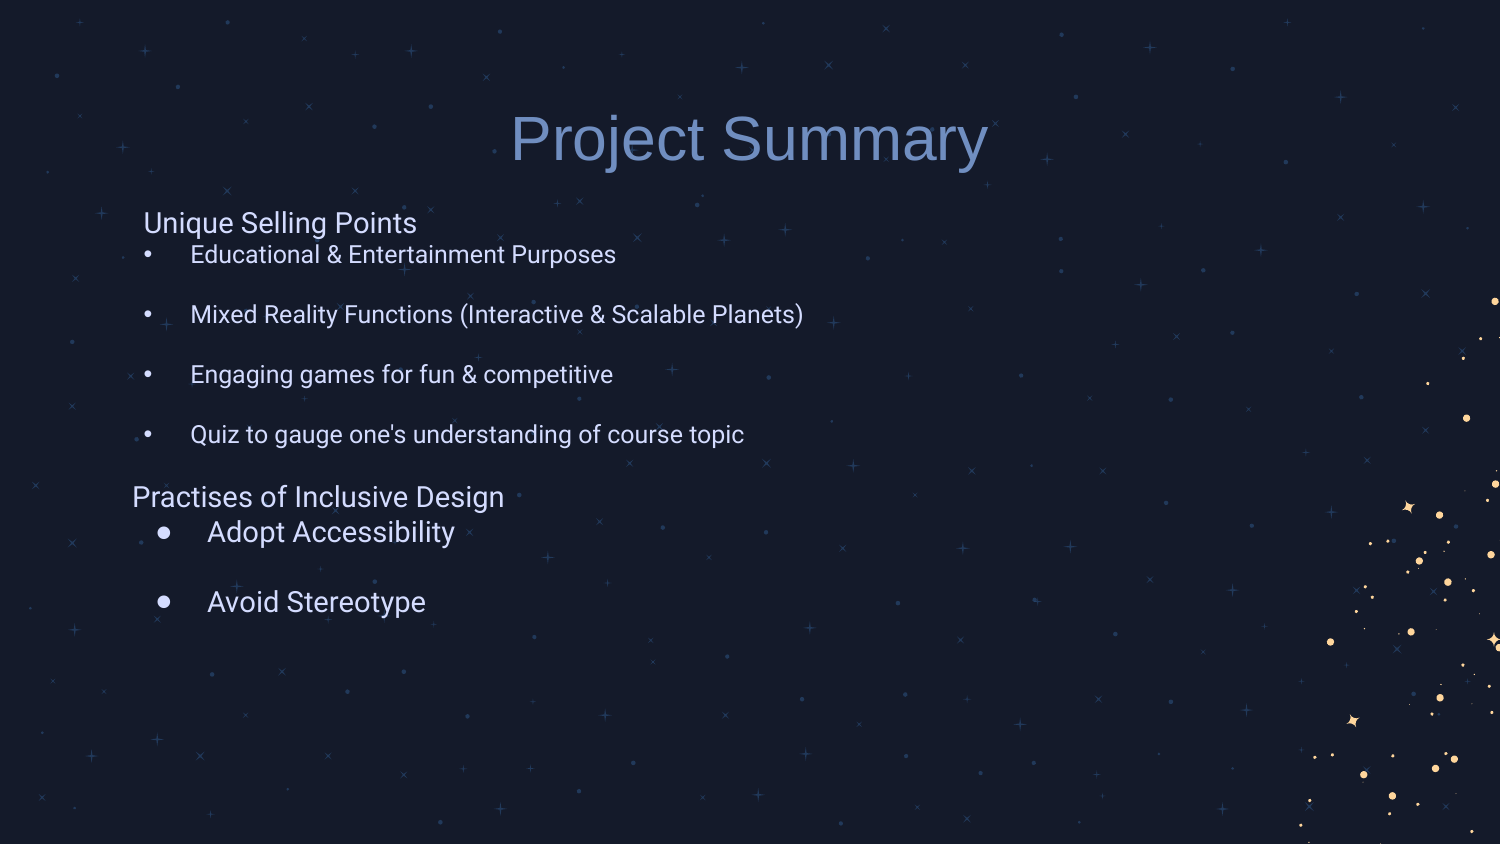

# Project Summary
Unique Selling Points
Educational & Entertainment Purposes

Mixed Reality Functions (Interactive & Scalable Planets)

Engaging games for fun & competitive

Quiz to gauge one's understanding of course topic

Practises of Inclusive Design
Adopt Accessibility

Avoid Stereotype